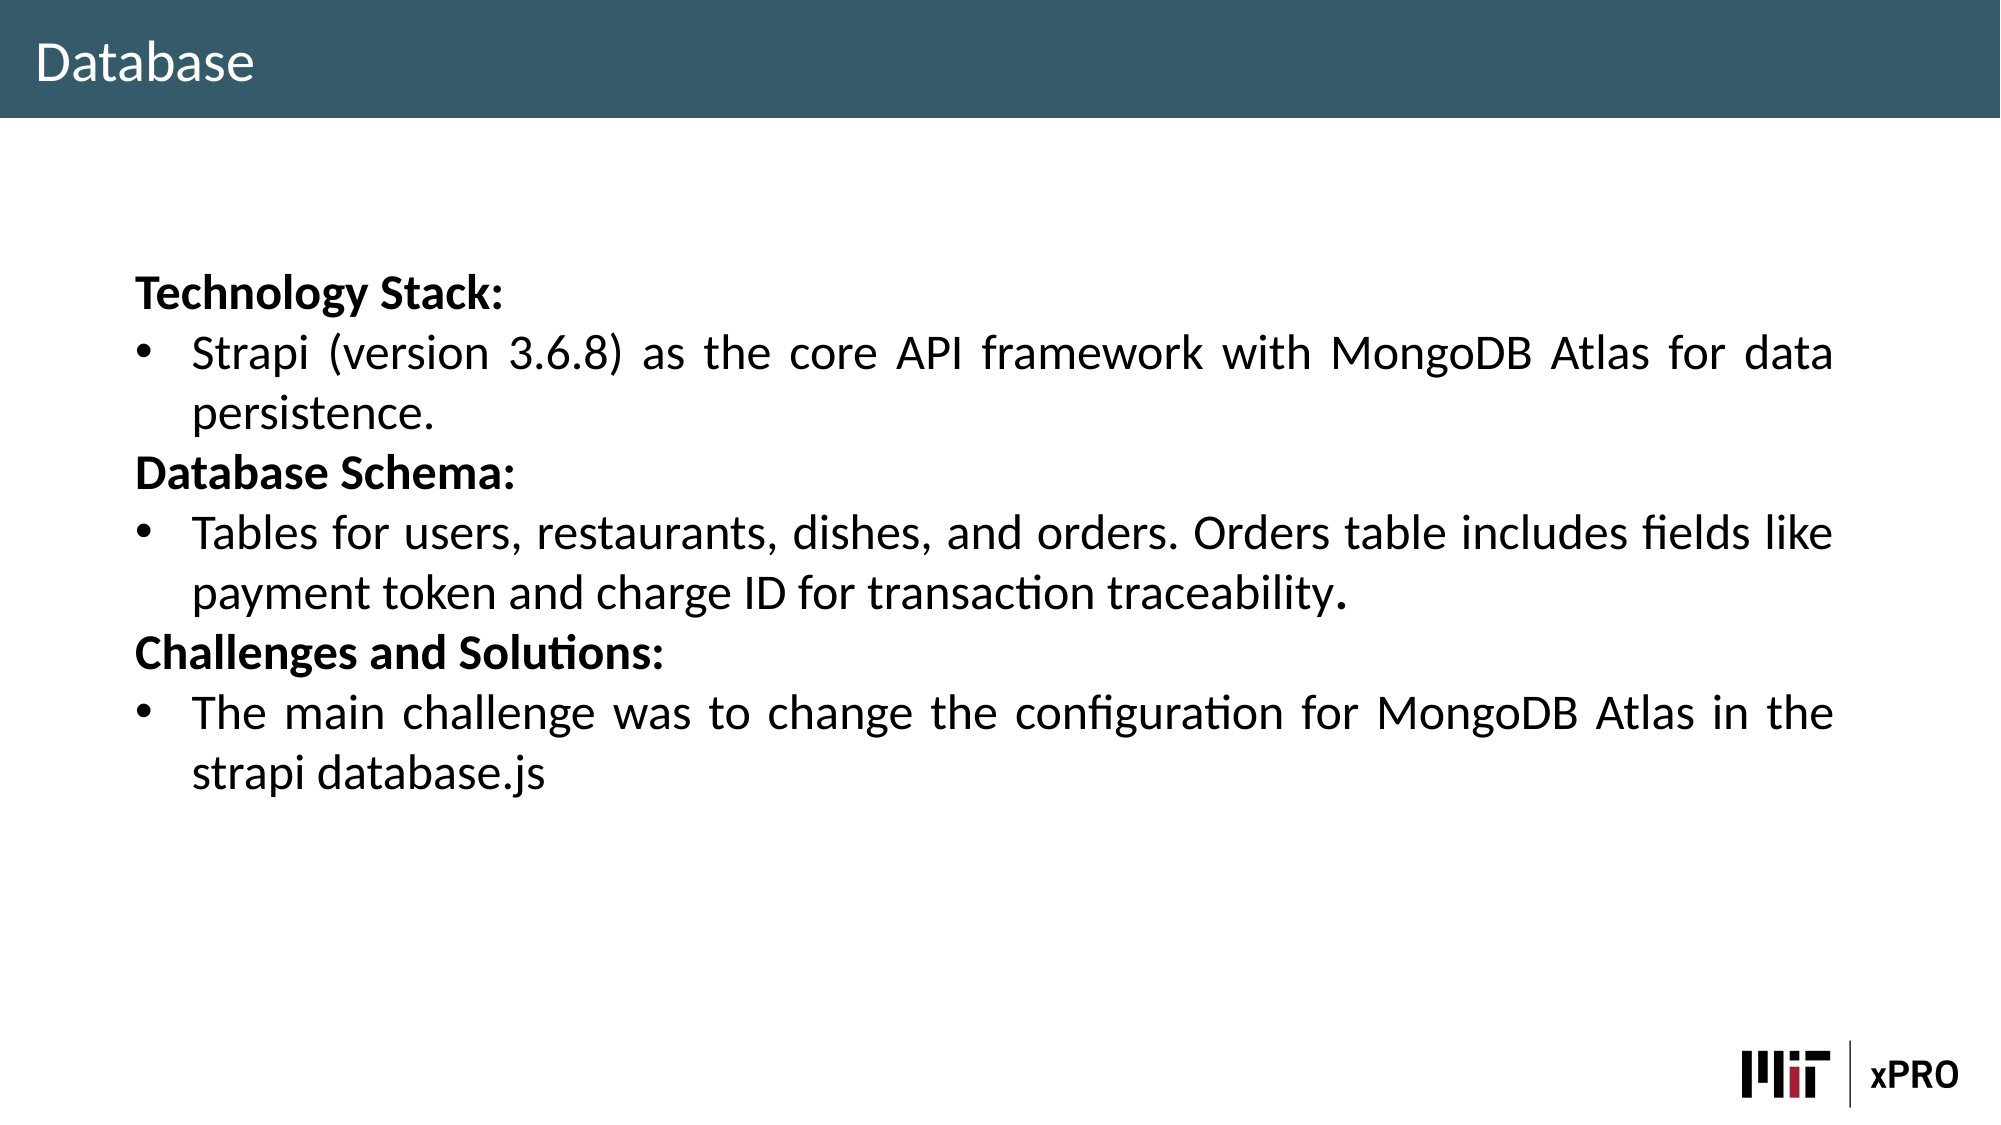

Database
Technology Stack:
Strapi (version 3.6.8) as the core API framework with MongoDB Atlas for data persistence.
Database Schema:
Tables for users, restaurants, dishes, and orders. Orders table includes fields like payment token and charge ID for transaction traceability.
Challenges and Solutions:
The main challenge was to change the configuration for MongoDB Atlas in the strapi database.js